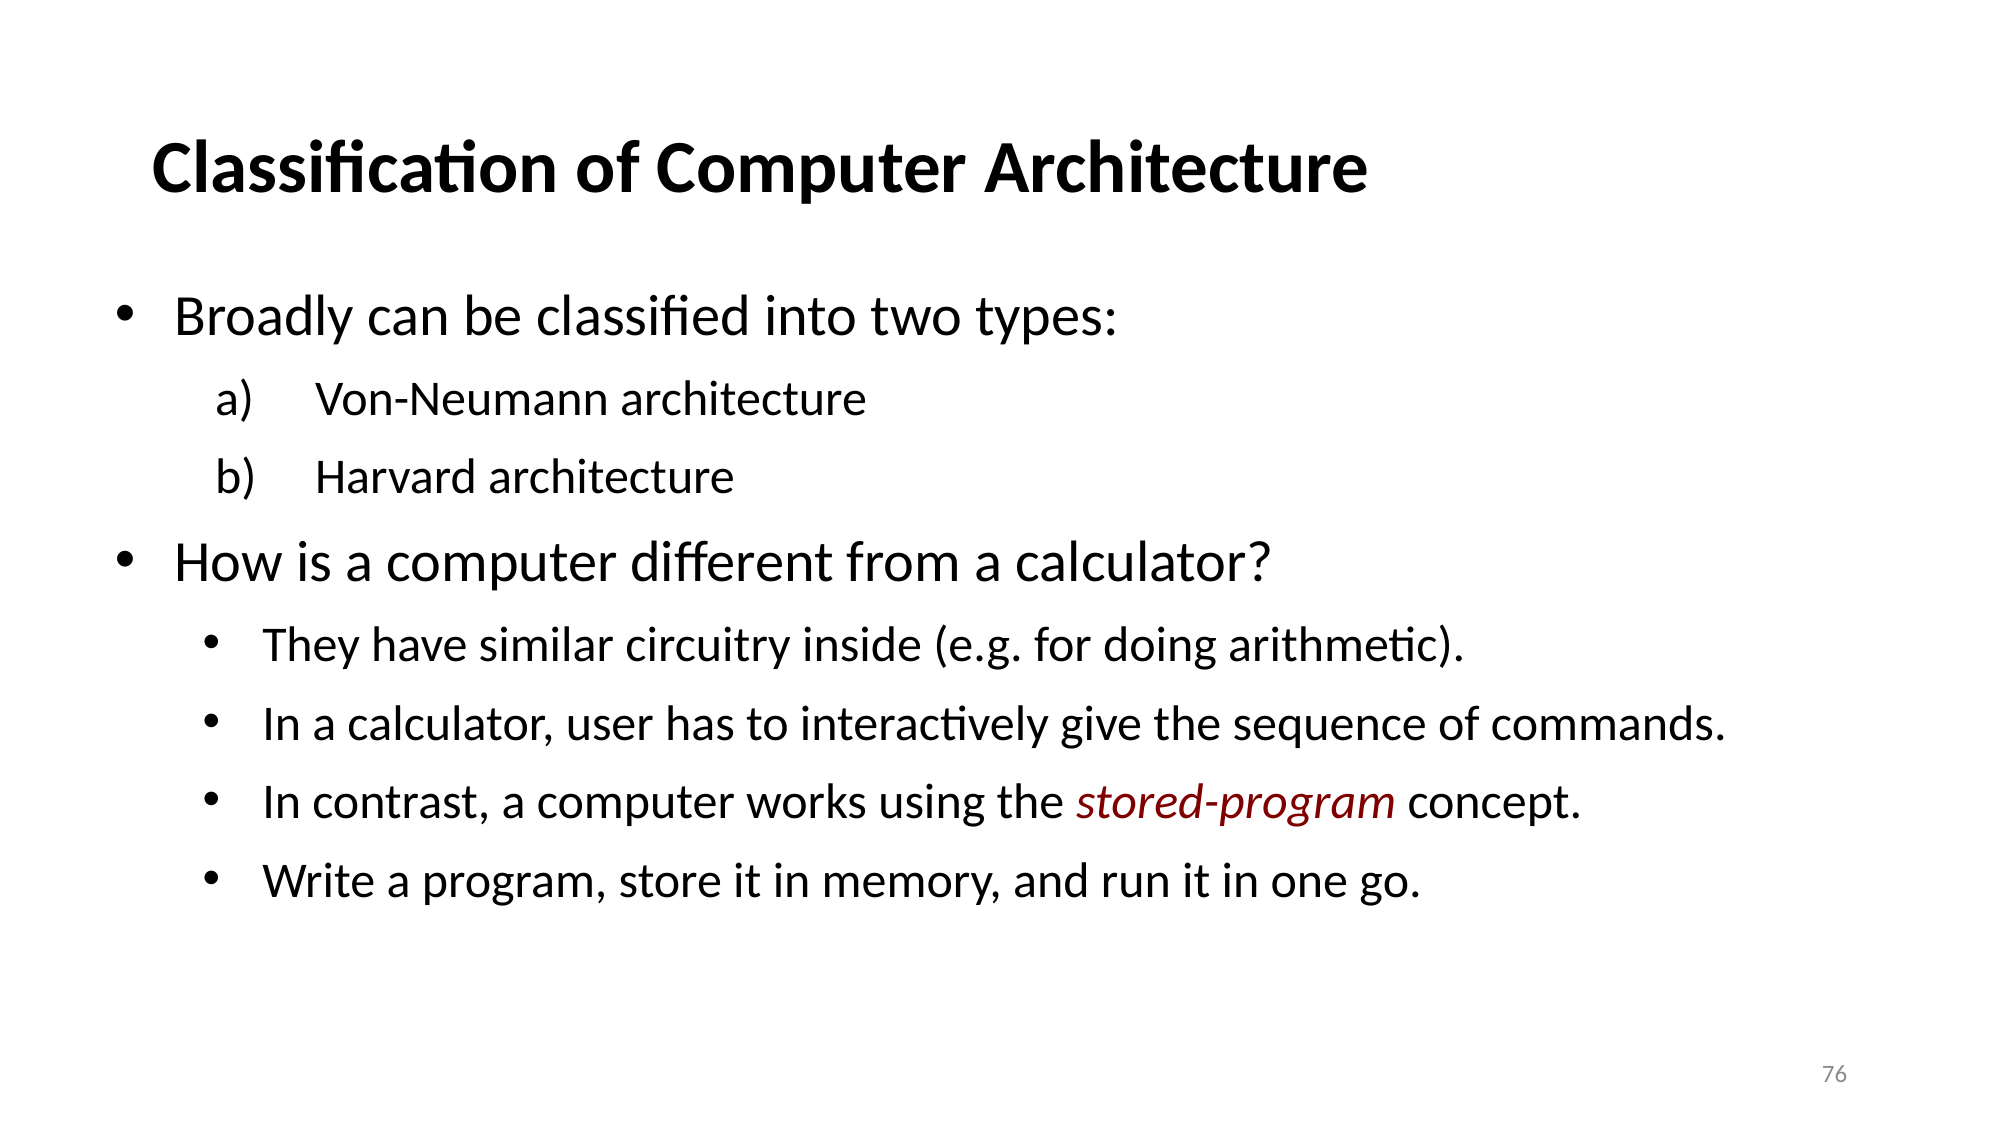

# Classification of Computer Architecture
Broadly can be classified into two types:
Von-Neumann architecture
Harvard architecture
How is a computer different from a calculator?
They have similar circuitry inside (e.g. for doing arithmetic).
In a calculator, user has to interactively give the sequence of commands.
In contrast, a computer works using the stored-program concept.
Write a program, store it in memory, and run it in one go.
76